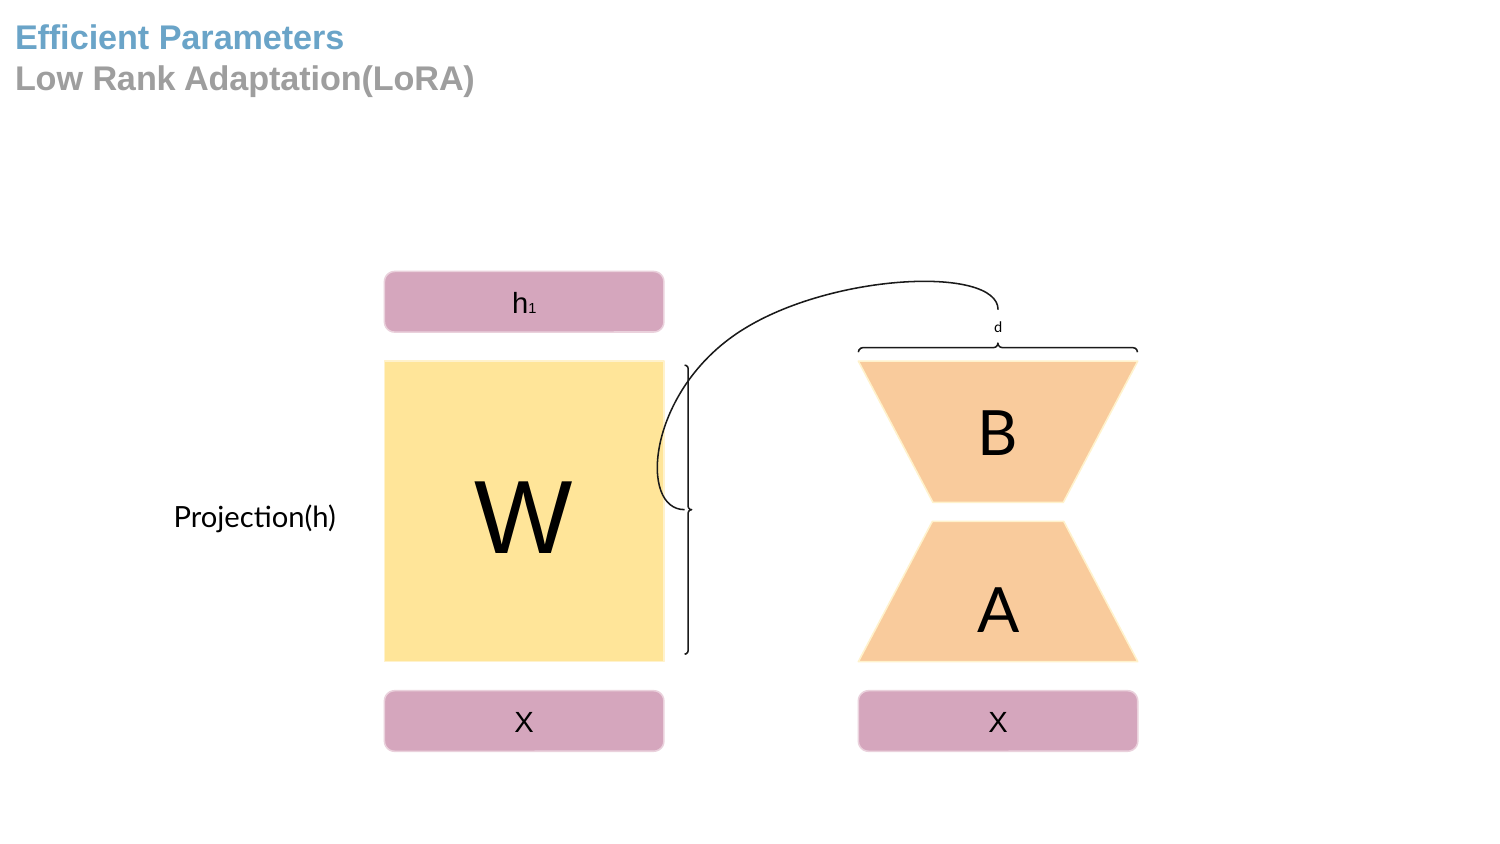

# Efficient Parameters
Low Rank Adaptation(LoRA)

h1
d

W

B
Projection(h)

A
X
X